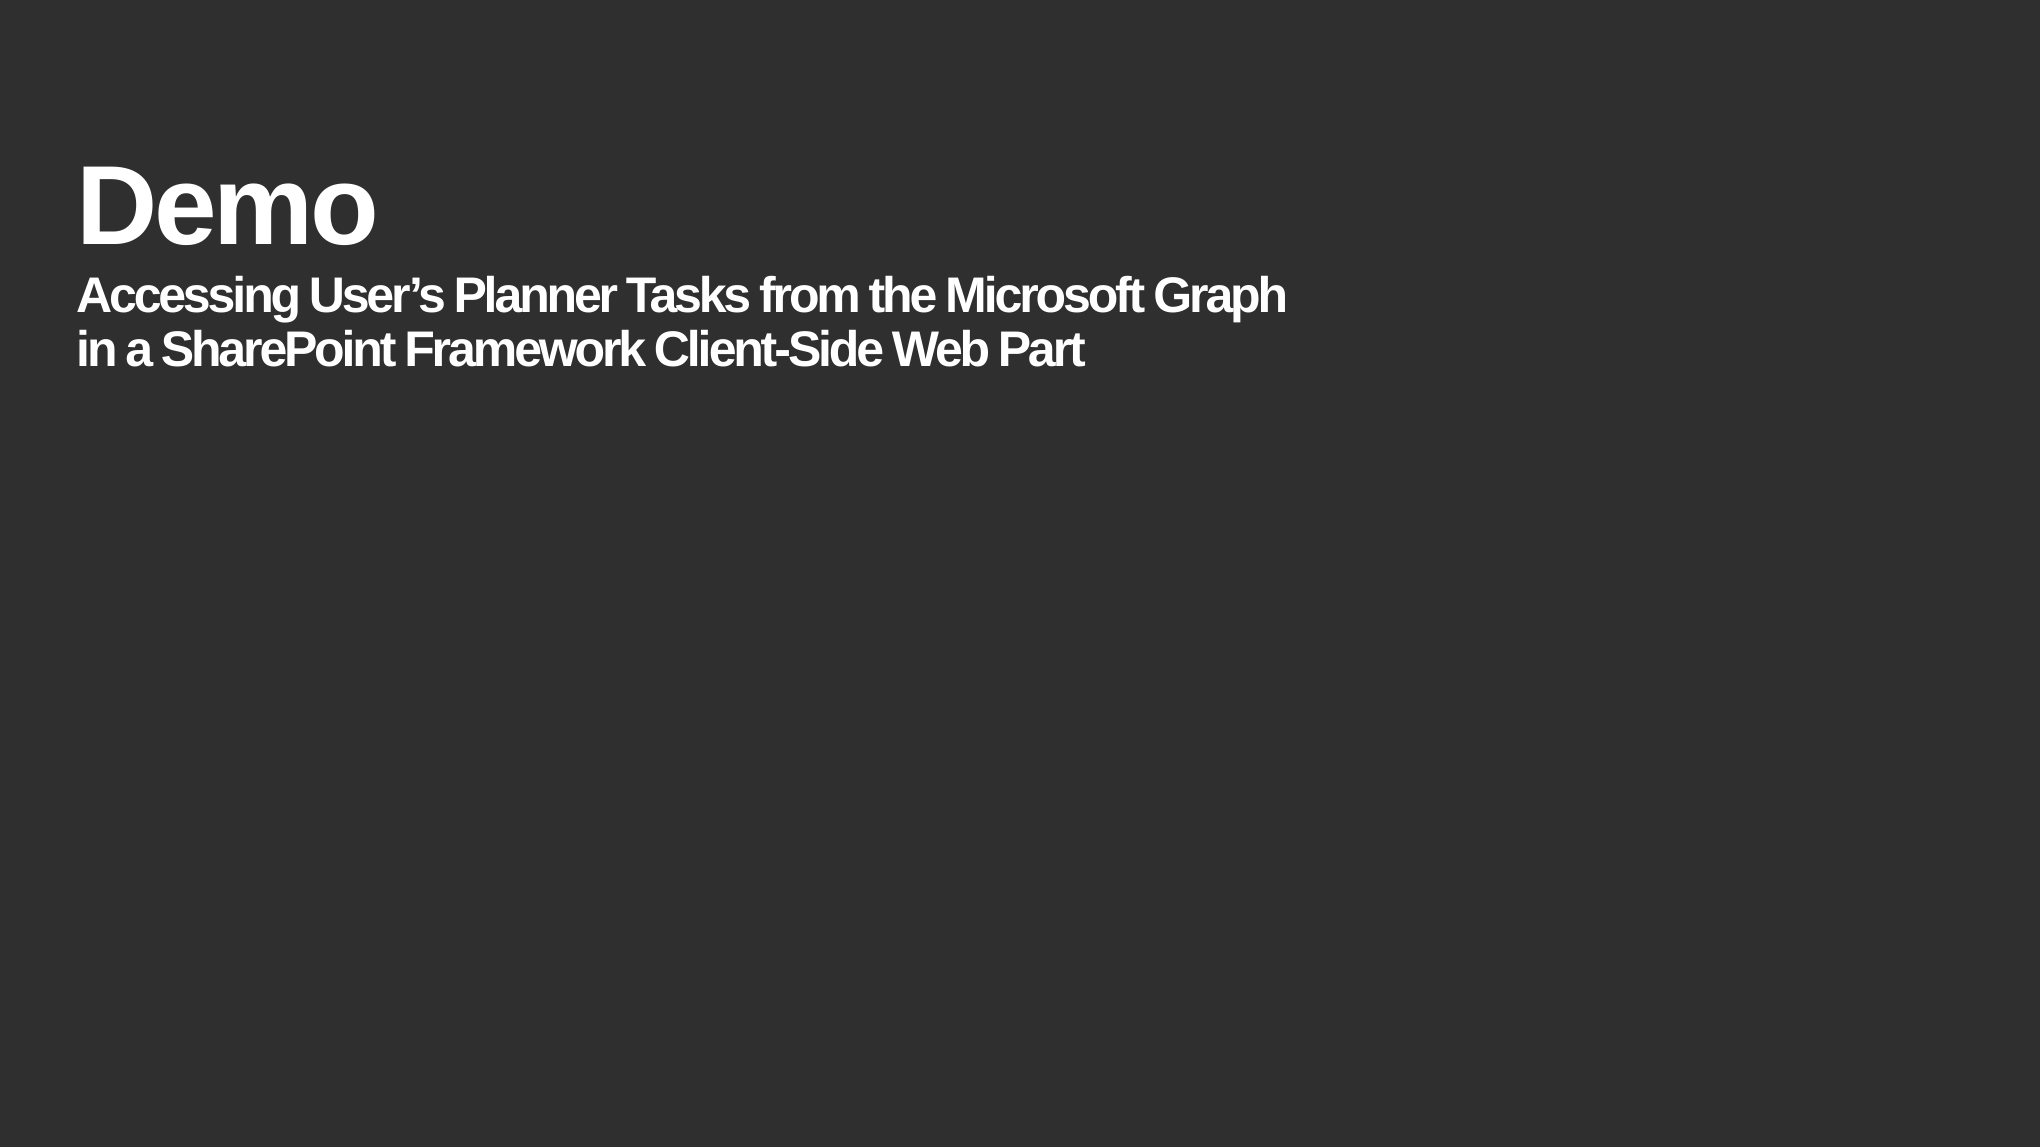

# Demo Accessing User’s Planner Tasks from the Microsoft Graph in a SharePoint Framework Client-Side Web Part